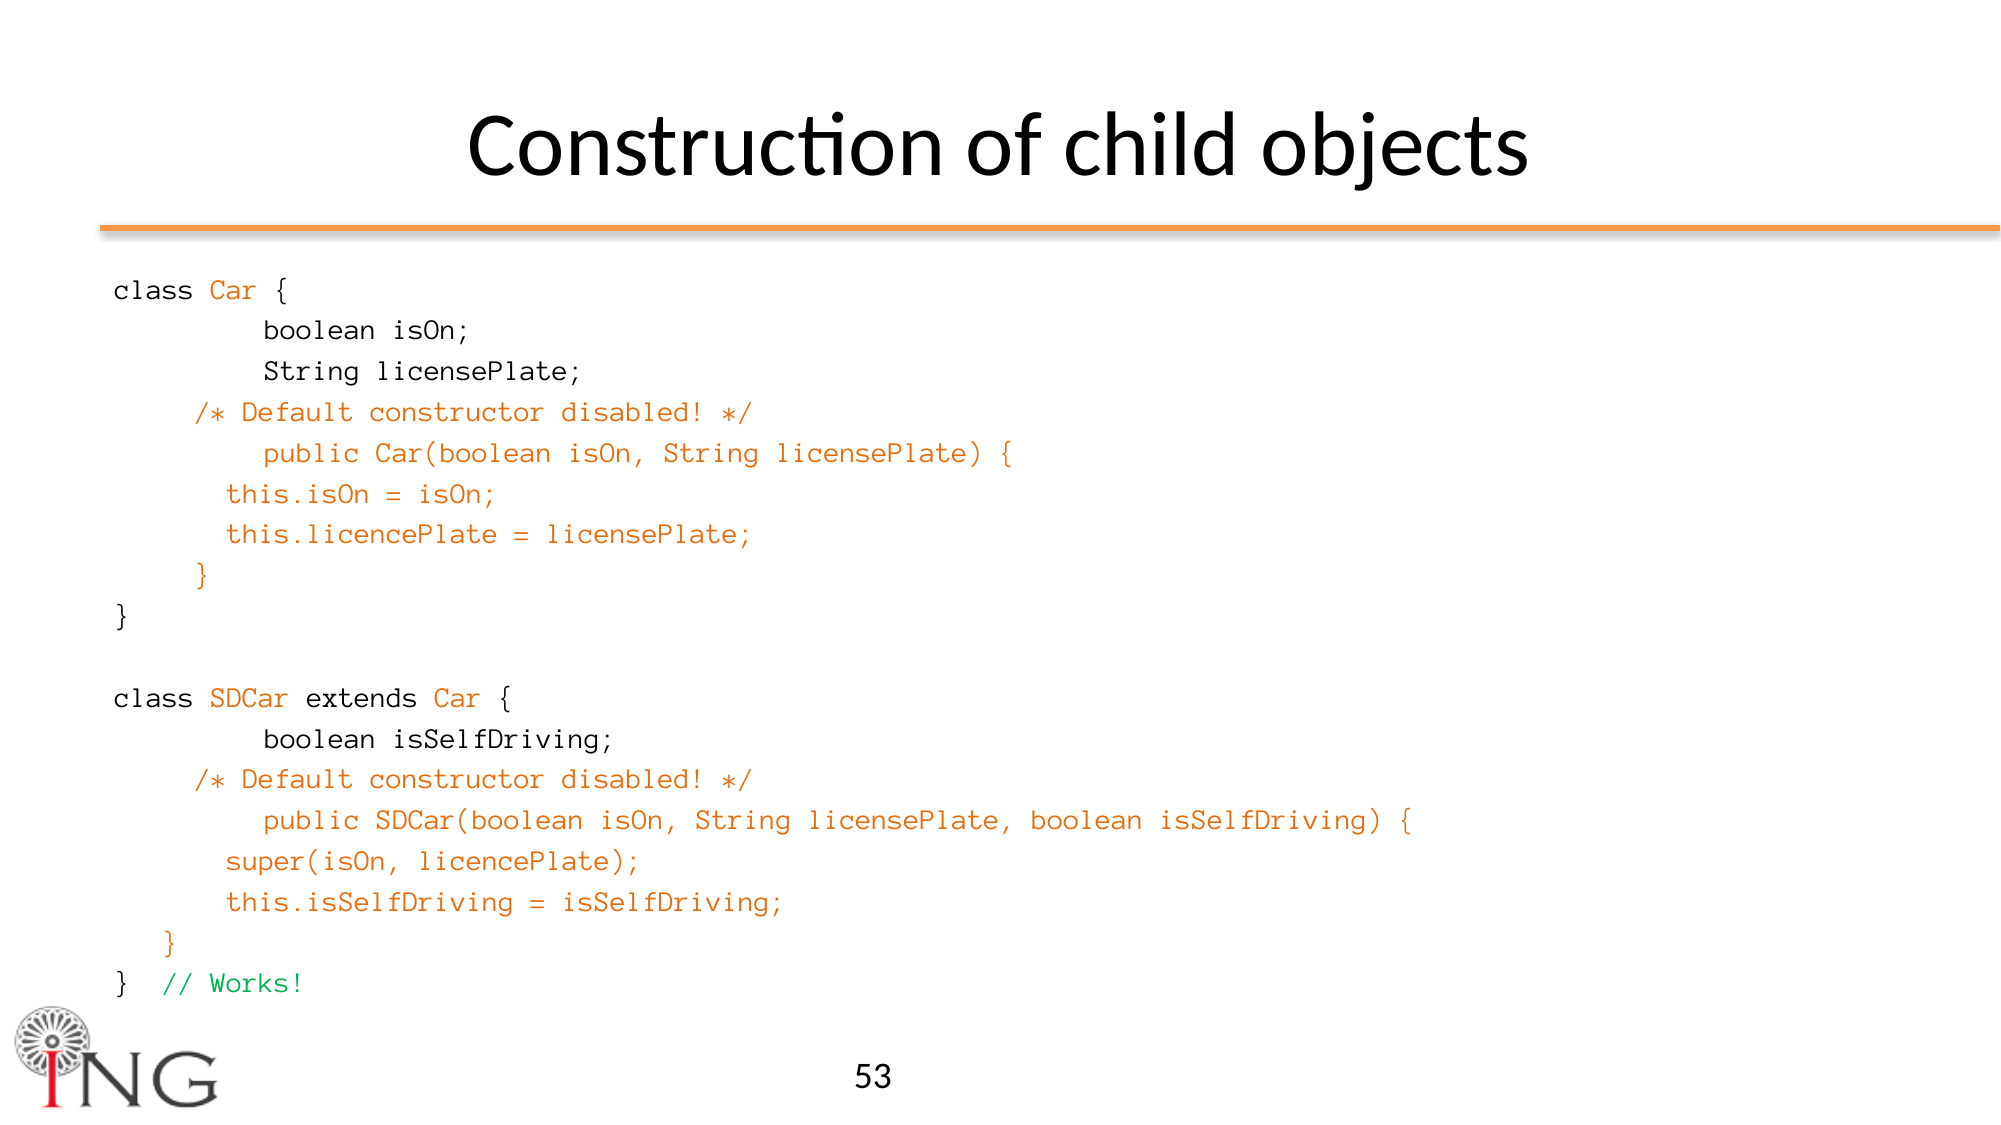

# Construction of child objects
class Car {
	boolean isOn;
	String licensePlate;
     /* Default constructor disabled! */
	public Car(boolean isOn, String licensePlate) {
       this.isOn = isOn;
       this.licencePlate = licensePlate;
     }
}

class SDCar extends Car {
	boolean isSelfDriving;
     /* Default constructor disabled! */
	public SDCar(boolean isOn, String licensePlate, boolean isSelfDriving) {
       super(isOn, licencePlate);
       this.isSelfDriving = isSelfDriving;
   }
}  // Works!

53